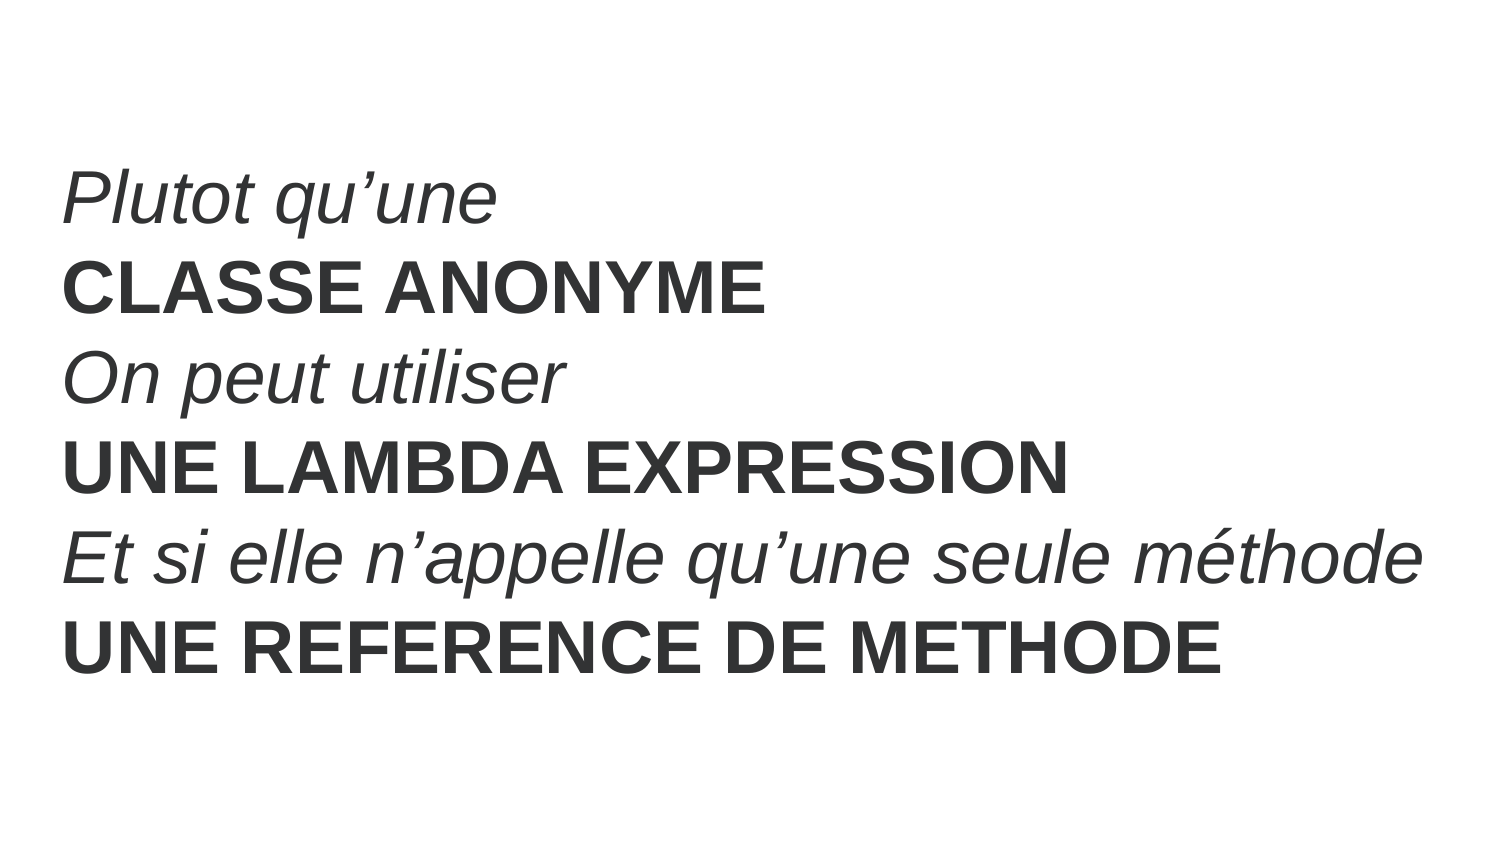

Plutot qu’une
CLASSE ANONYME
On peut utiliser
UNE LAMBDA EXPRESSION
Et si elle n’appelle qu’une seule méthode
UNE REFERENCE DE METHODE